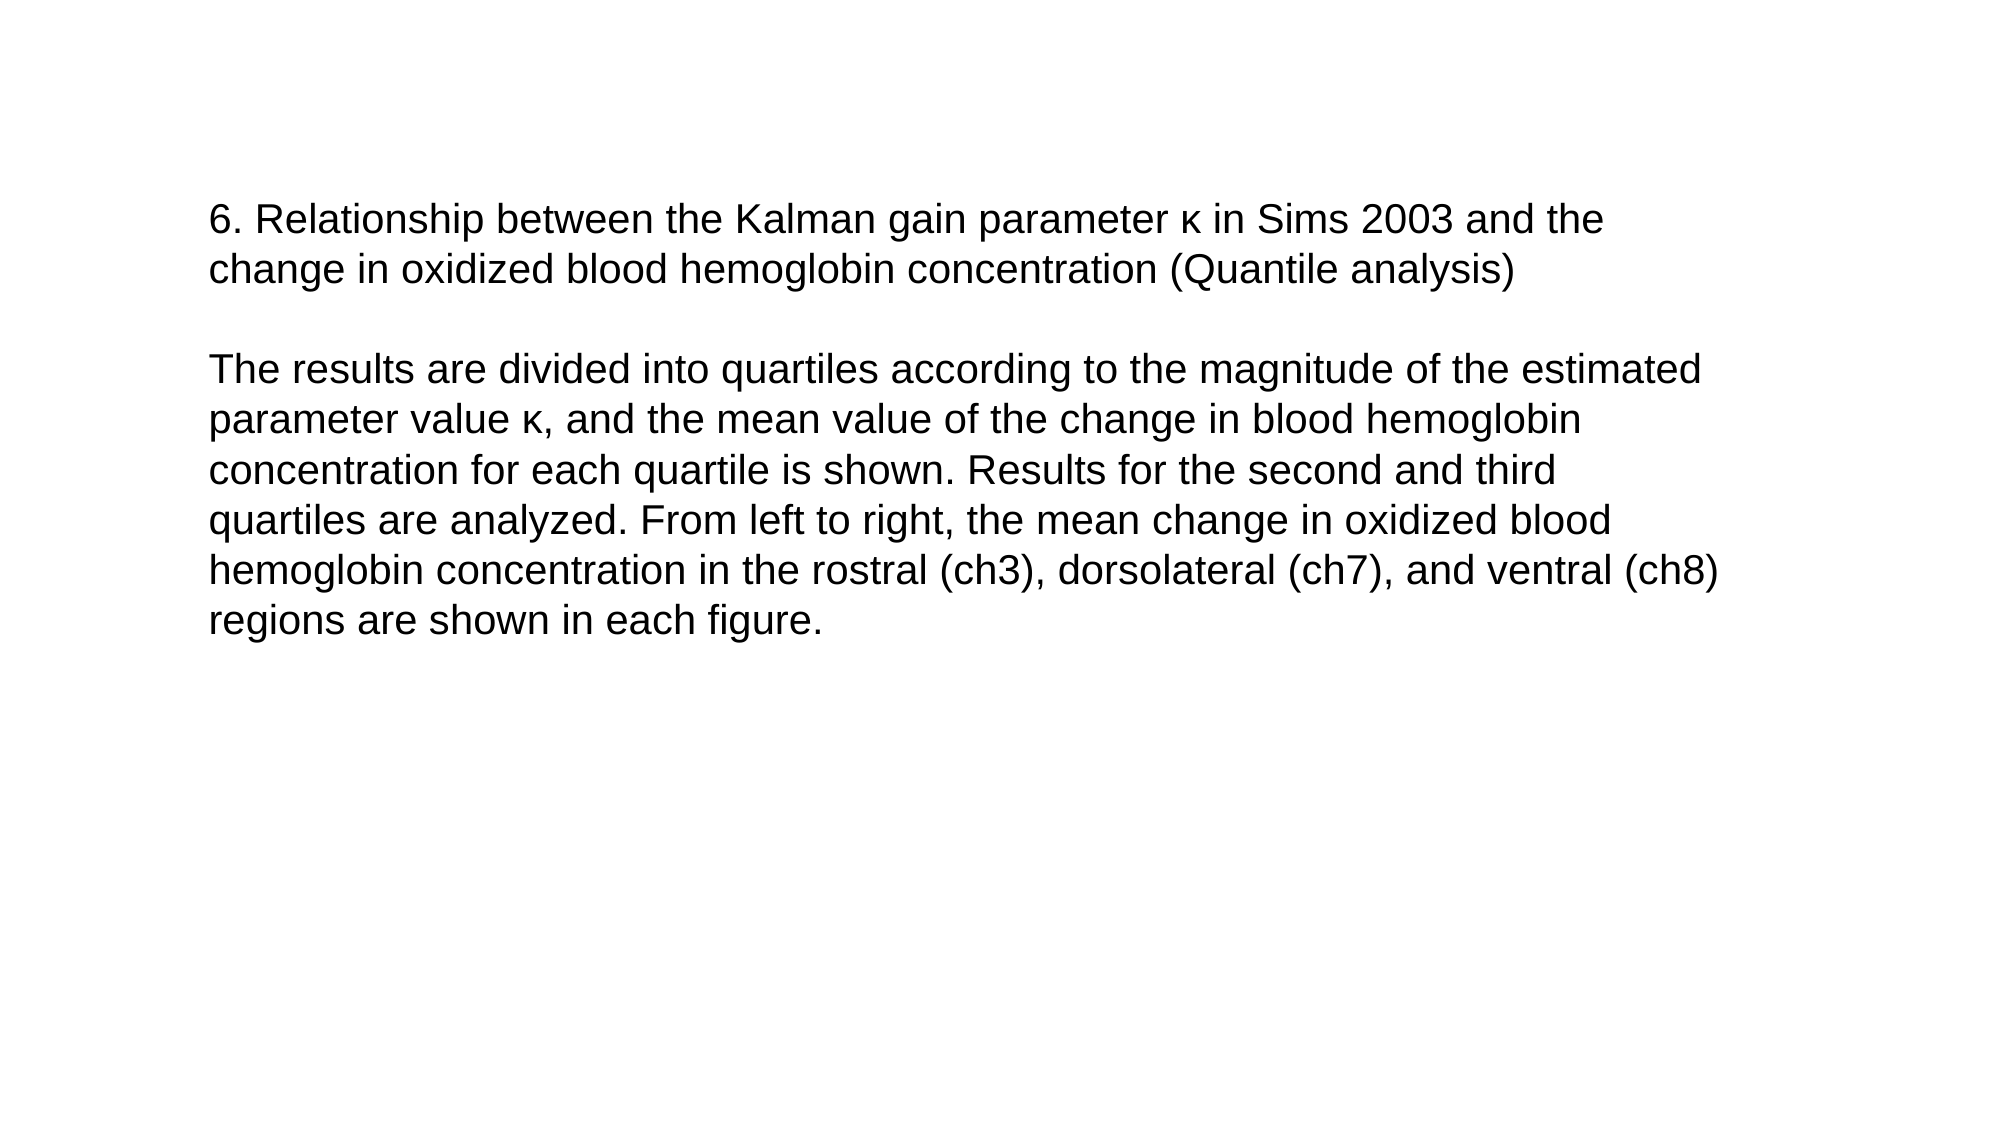

6. Relationship between the Kalman gain parameter κ in Sims 2003 and the change in oxidized blood hemoglobin concentration (Quantile analysis)

The results are divided into quartiles according to the magnitude of the estimated parameter value κ, and the mean value of the change in blood hemoglobin concentration for each quartile is shown. Results for the second and third quartiles are analyzed. From left to right, the mean change in oxidized blood hemoglobin concentration in the rostral (ch3), dorsolateral (ch7), and ventral (ch8) regions are shown in each figure.